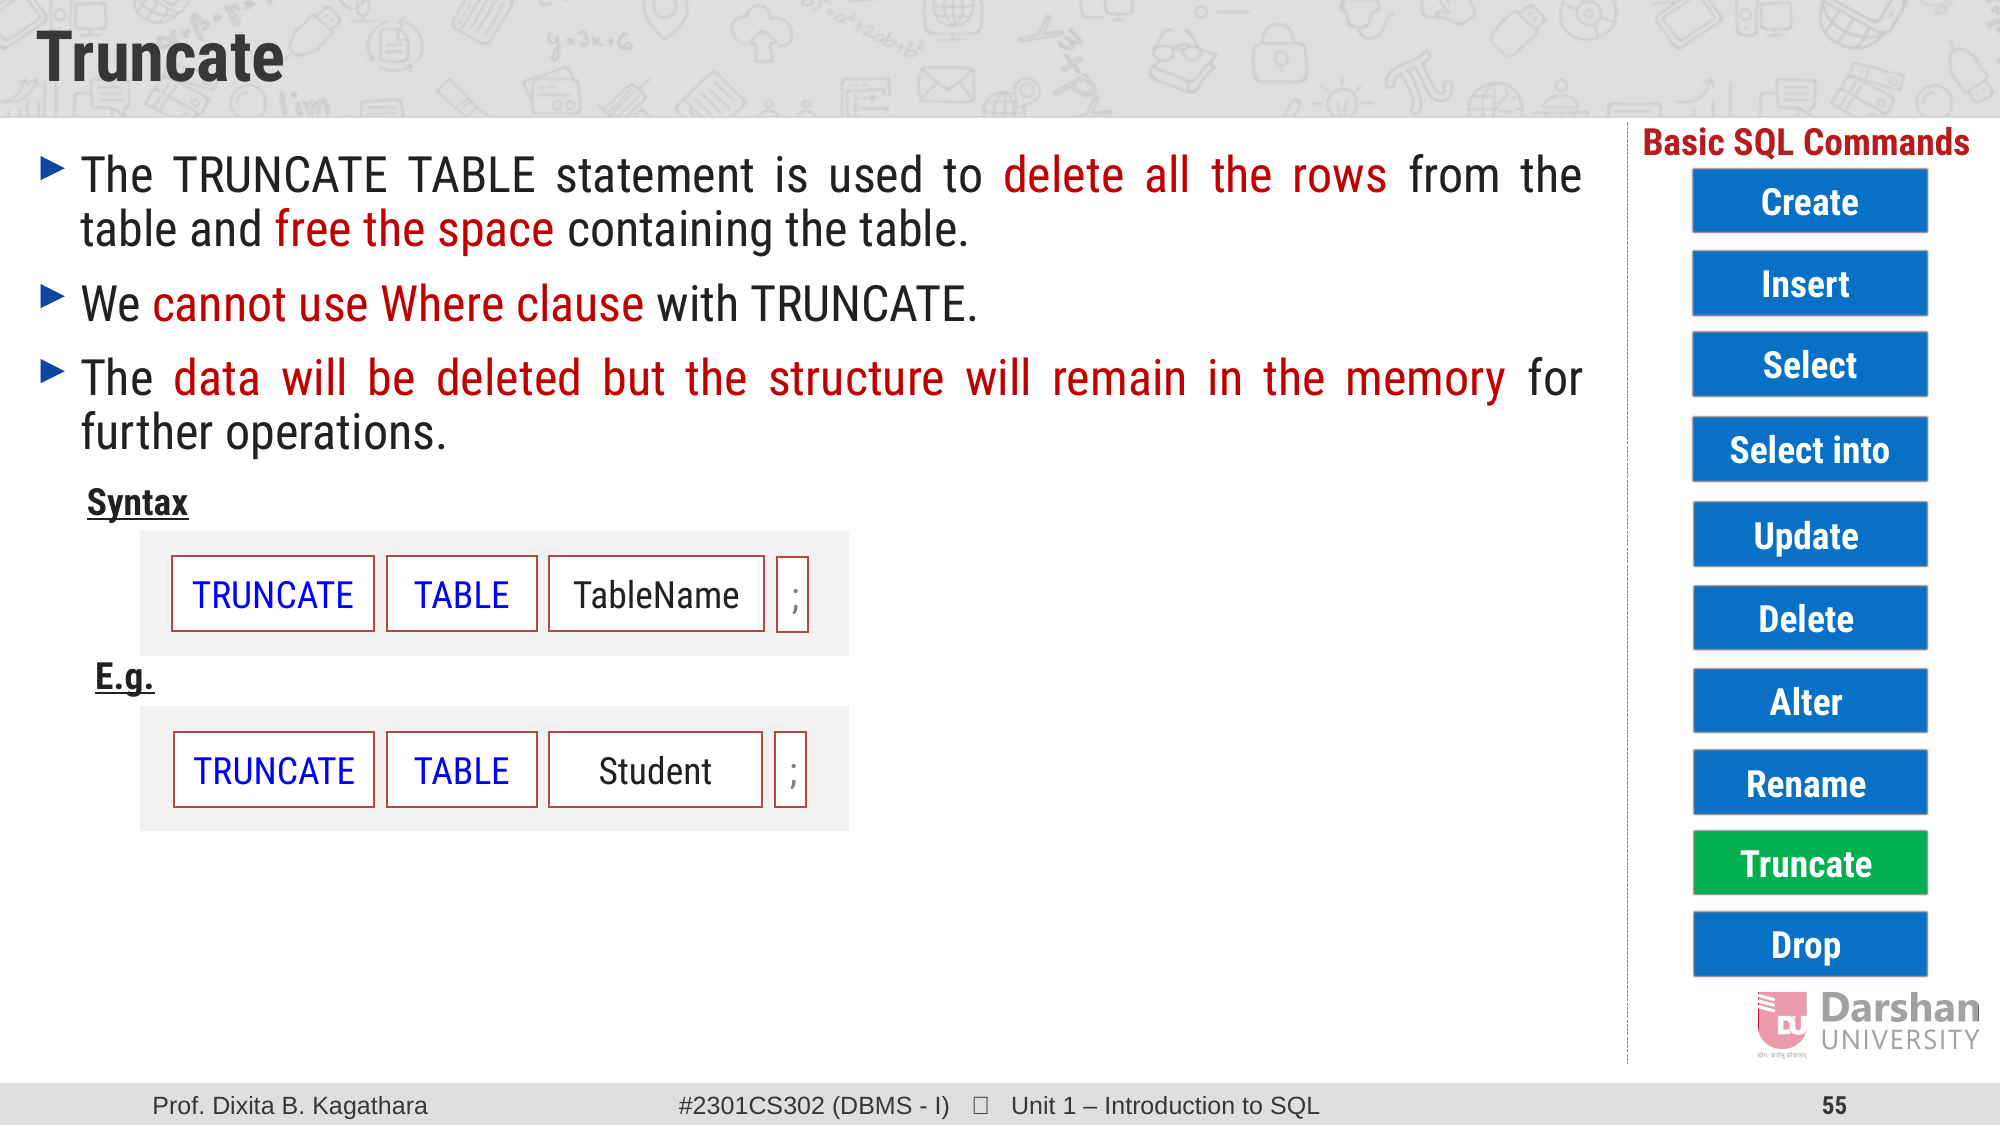

# Truncate
Basic SQL Commands
The TRUNCATE TABLE statement is used to delete all the rows from the table and free the space containing the table.
We cannot use Where clause with TRUNCATE.
The data will be deleted but the structure will remain in the memory for further operations.

Create
Insert
Select
Select into
Syntax
Update

TRUNCATE
TABLE
TableName
;
Delete
E.g.
Alter

TRUNCATE
TABLE
Student
;
Rename
Truncate
Drop